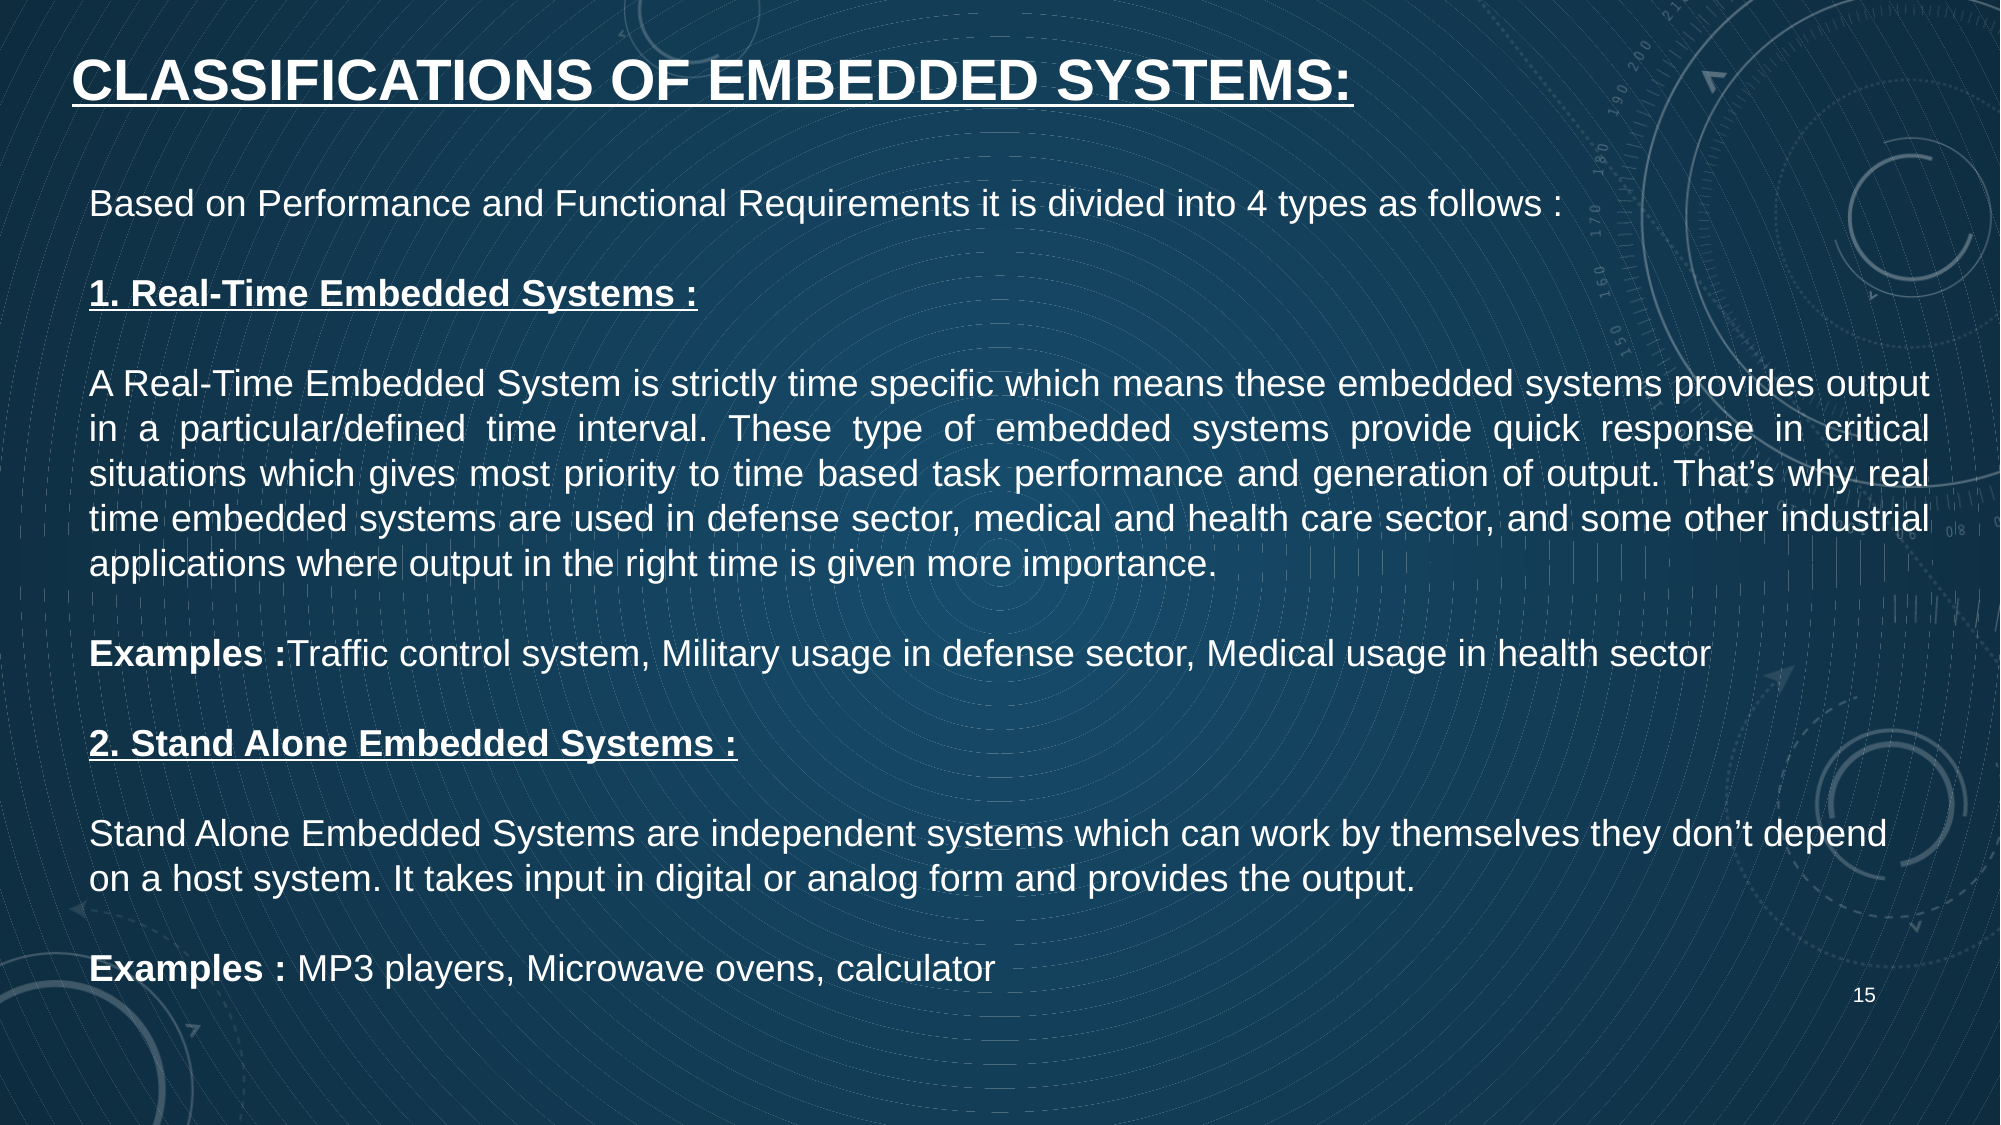

Classifications of embedded systems:
Based on Performance and Functional Requirements it is divided into 4 types as follows :

1. Real-Time Embedded Systems :
A Real-Time Embedded System is strictly time specific which means these embedded systems provides output in a particular/defined time interval. These type of embedded systems provide quick response in critical situations which gives most priority to time based task performance and generation of output. That’s why real time embedded systems are used in defense sector, medical and health care sector, and some other industrial applications where output in the right time is given more importance.

Examples :Traffic control system, Military usage in defense sector, Medical usage in health sector

2. Stand Alone Embedded Systems :
Stand Alone Embedded Systems are independent systems which can work by themselves they don’t depend on a host system. It takes input in digital or analog form and provides the output.

Examples : MP3 players, Microwave ovens, calculator

15